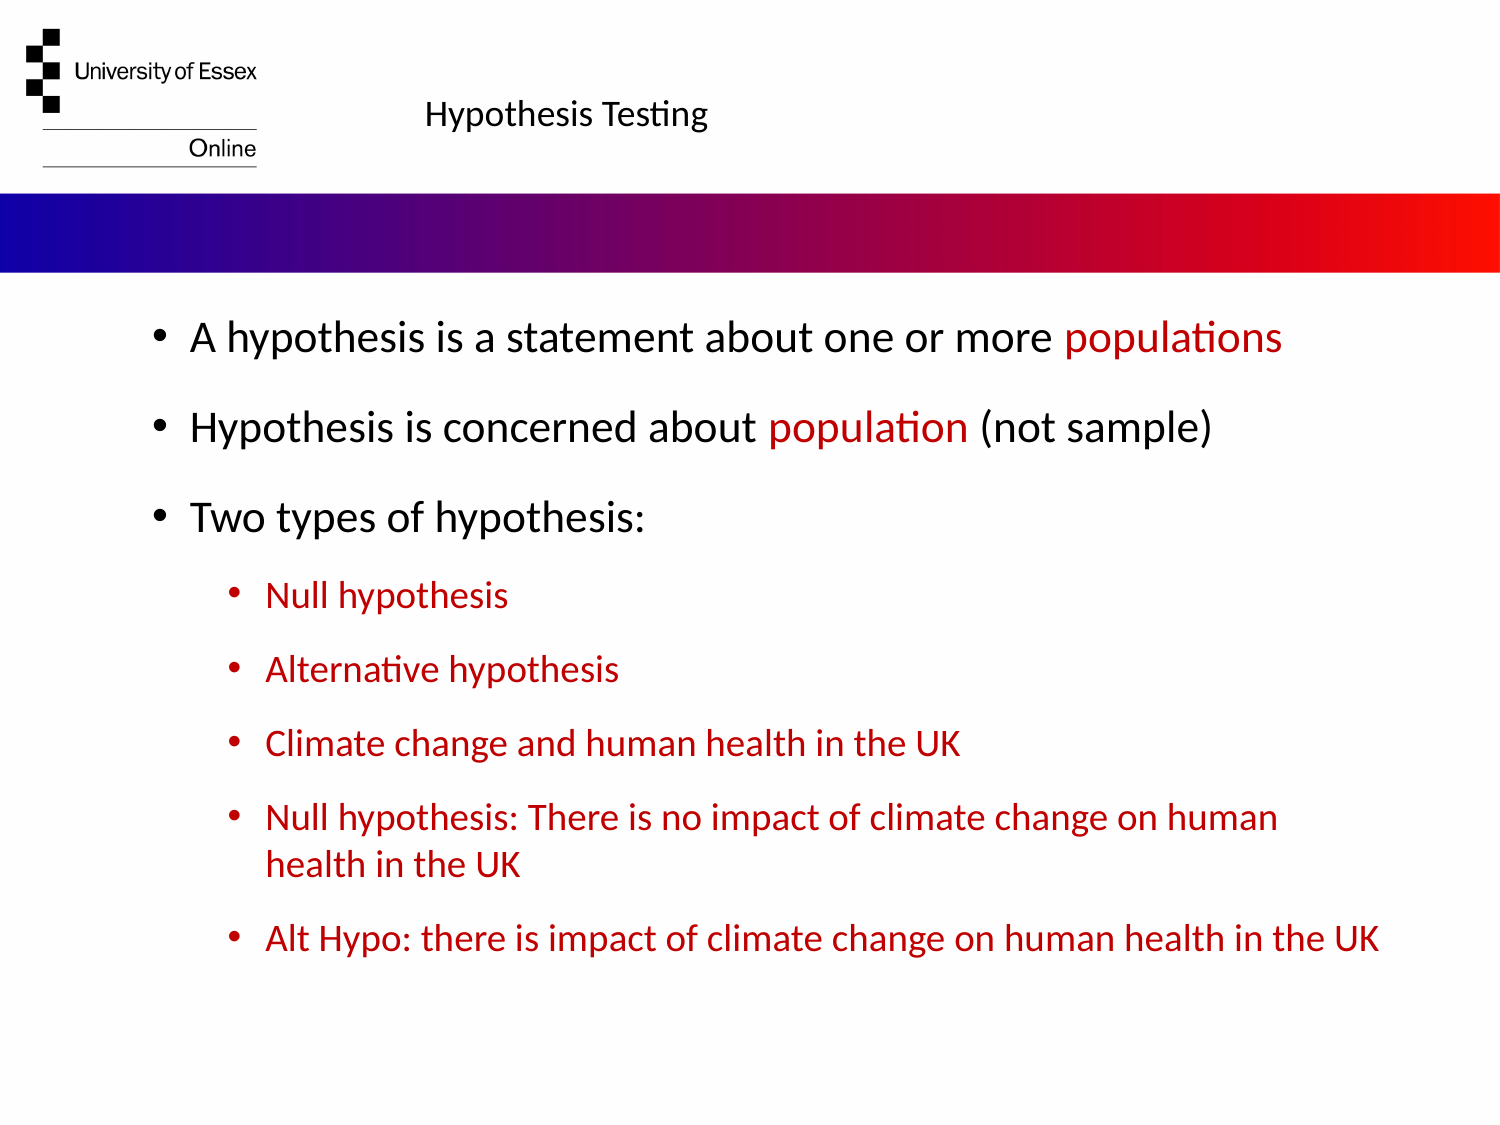

Hypothesis Testing
A hypothesis is a statement about one or more populations
Hypothesis is concerned about population (not sample)
Two types of hypothesis:
Null hypothesis
Alternative hypothesis
Climate change and human health in the UK
Null hypothesis: There is no impact of climate change on human health in the UK
Alt Hypo: there is impact of climate change on human health in the UK